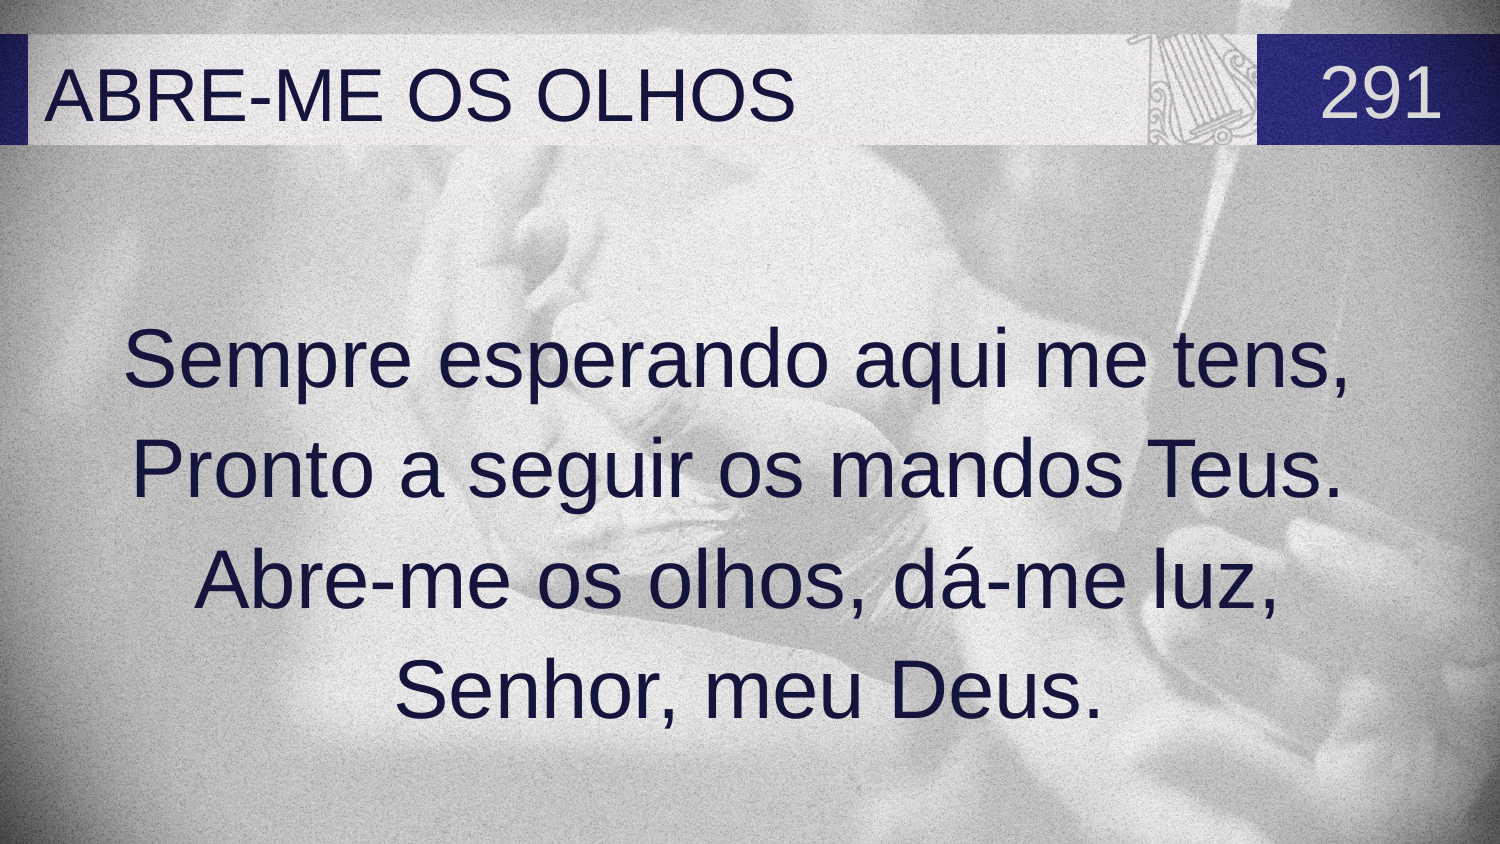

# ABRE-ME OS OLHOS
291
Sempre esperando aqui me tens,
Pronto a seguir os mandos Teus.
Abre-me os olhos, dá-me luz,
Senhor, meu Deus.